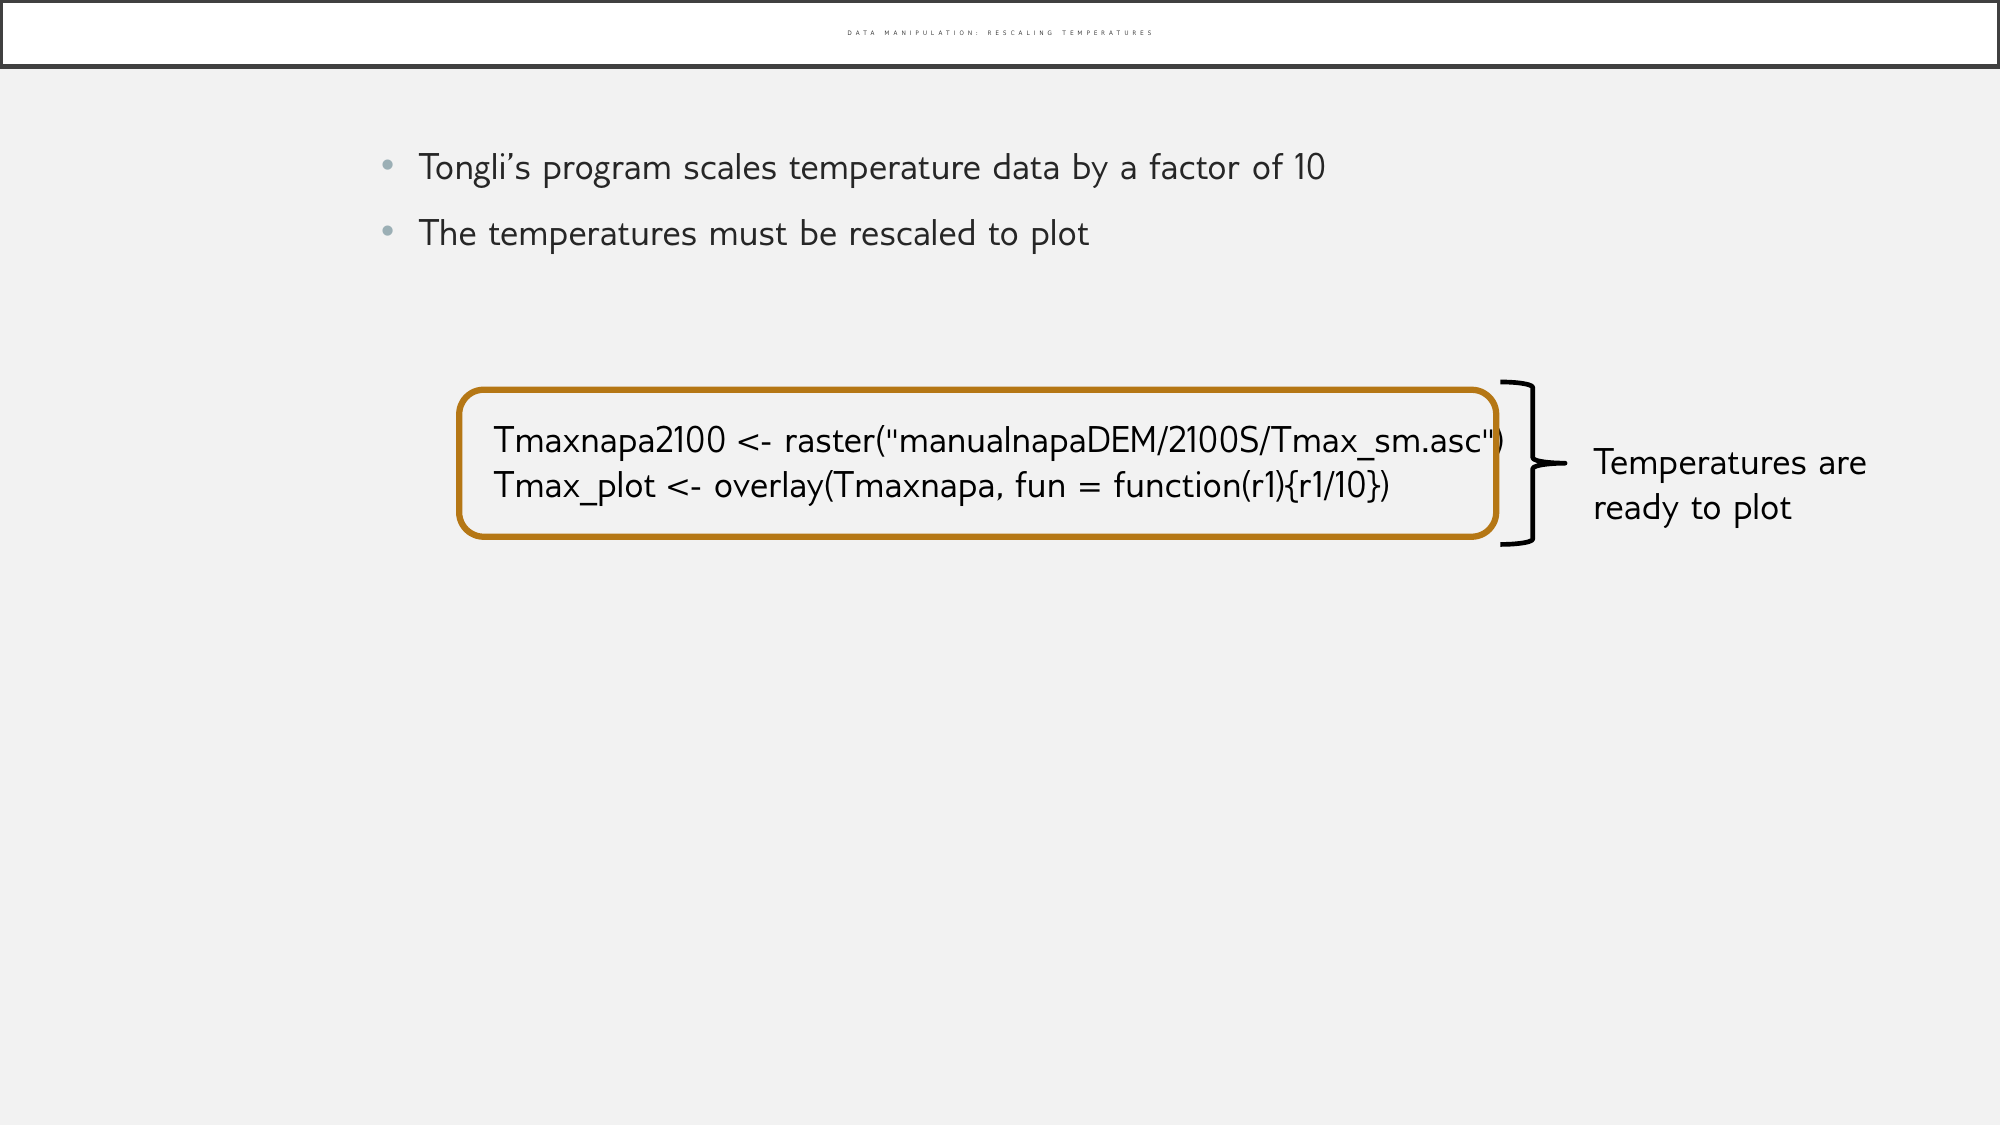

# Data Manipulation: rescaling temperatures
Tongli’s program scales temperature data by a factor of 10
The temperatures must be rescaled to plot

Tmaxnapa2100 <- raster("manualnapaDEM/2100S/Tmax_sm.asc")
Tmax_plot <- overlay(Tmaxnapa, fun = function(r1){r1/10})
Temperatures are ready to plot